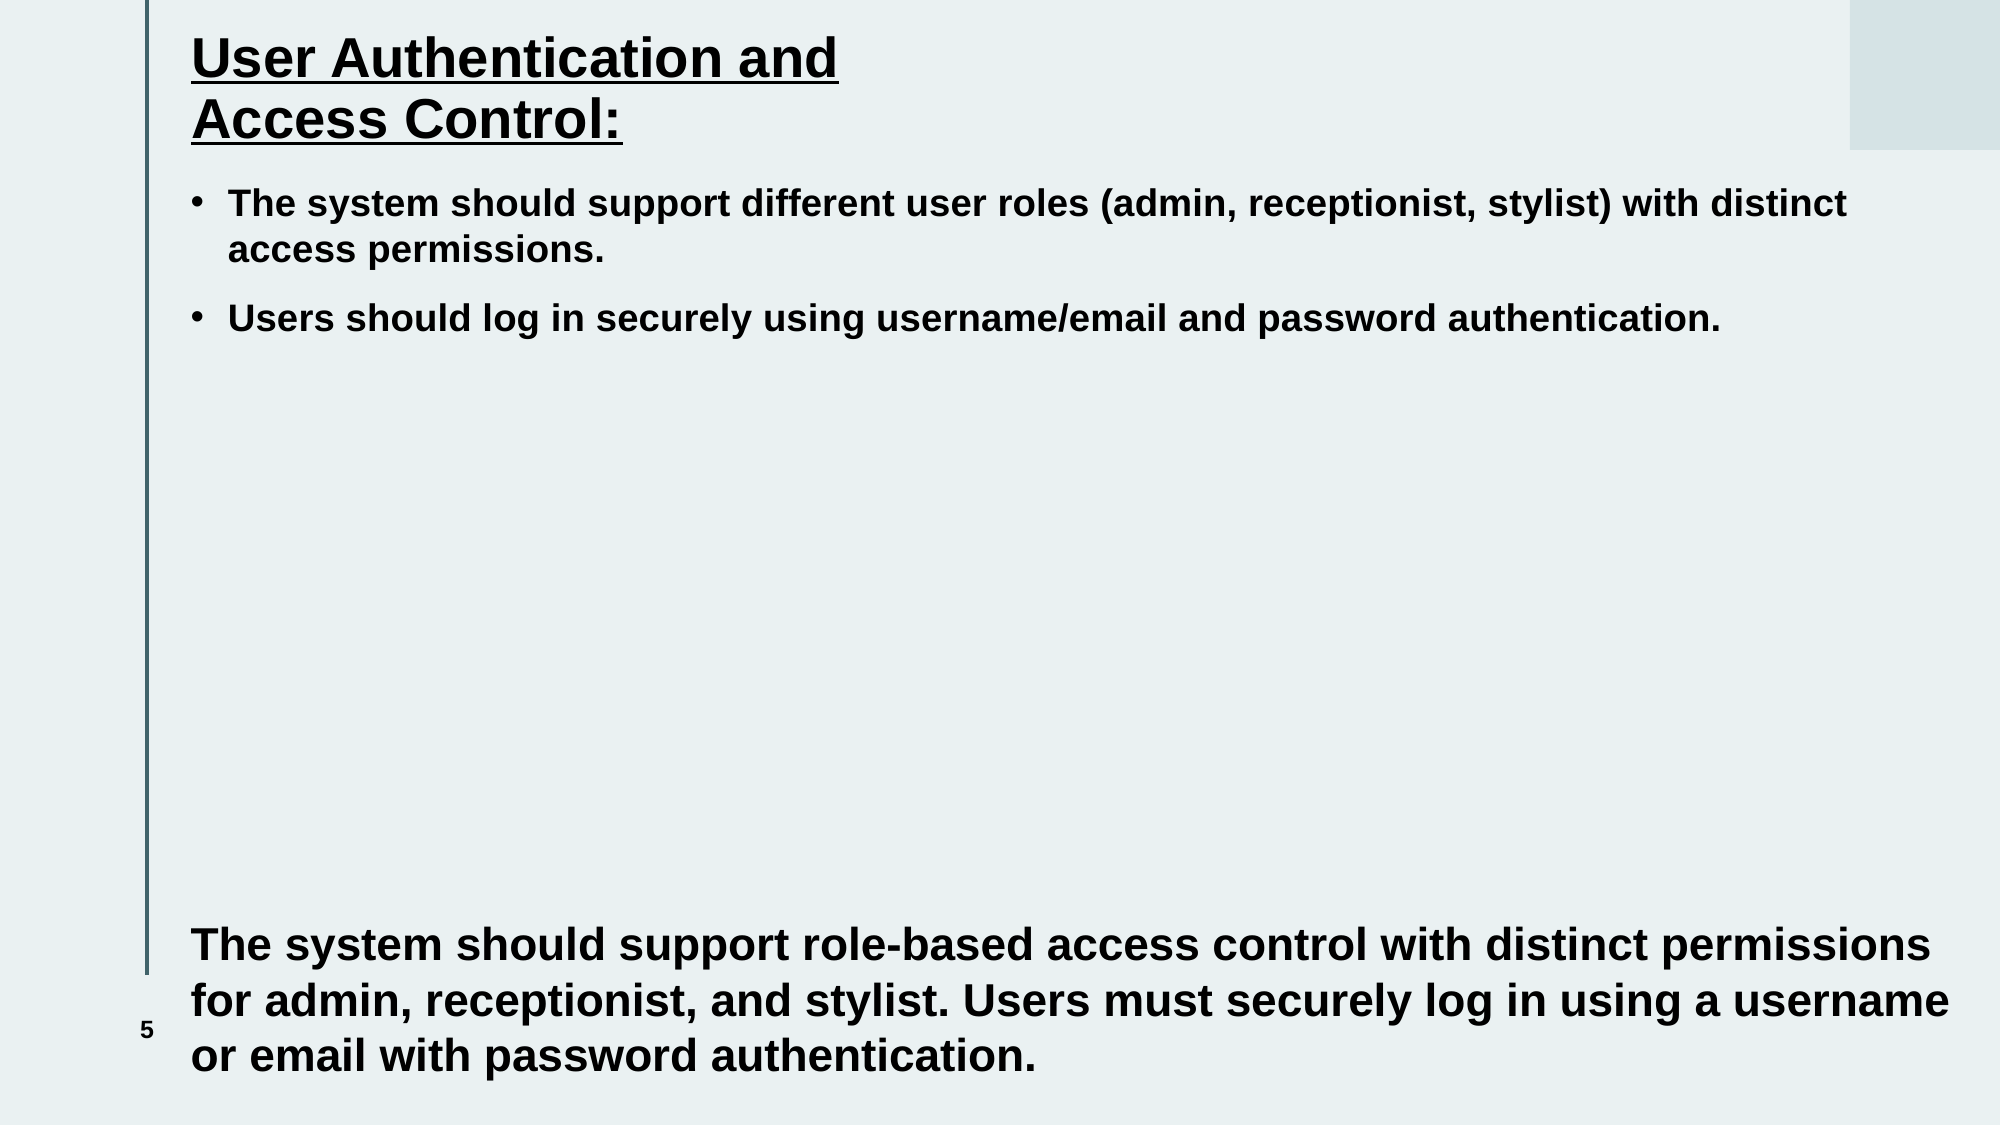

# User Authentication and Access Control:
The system should support different user roles (admin, receptionist, stylist) with distinct access permissions.
Users should log in securely using username/email and password authentication.

The system should support role-based access control with distinct permissions for admin, receptionist, and stylist. Users must securely log in using a username or email with password authentication.
5